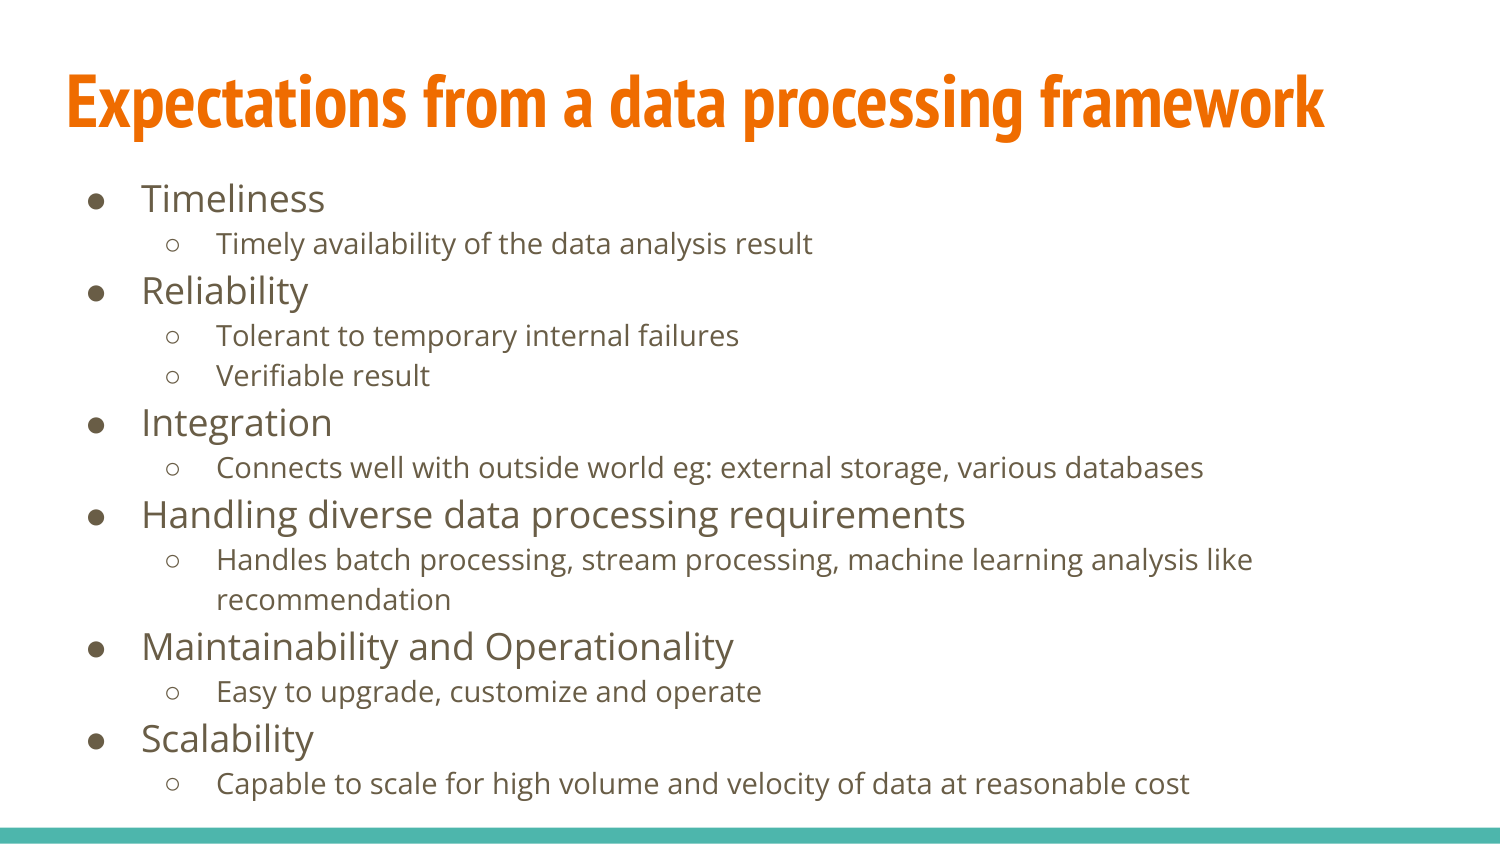

# Expectations from a data processing framework
Timeliness
Timely availability of the data analysis result
Reliability
Tolerant to temporary internal failures
Verifiable result
Integration
Connects well with outside world eg: external storage, various databases
Handling diverse data processing requirements
Handles batch processing, stream processing, machine learning analysis like recommendation
Maintainability and Operationality
Easy to upgrade, customize and operate
Scalability
Capable to scale for high volume and velocity of data at reasonable cost